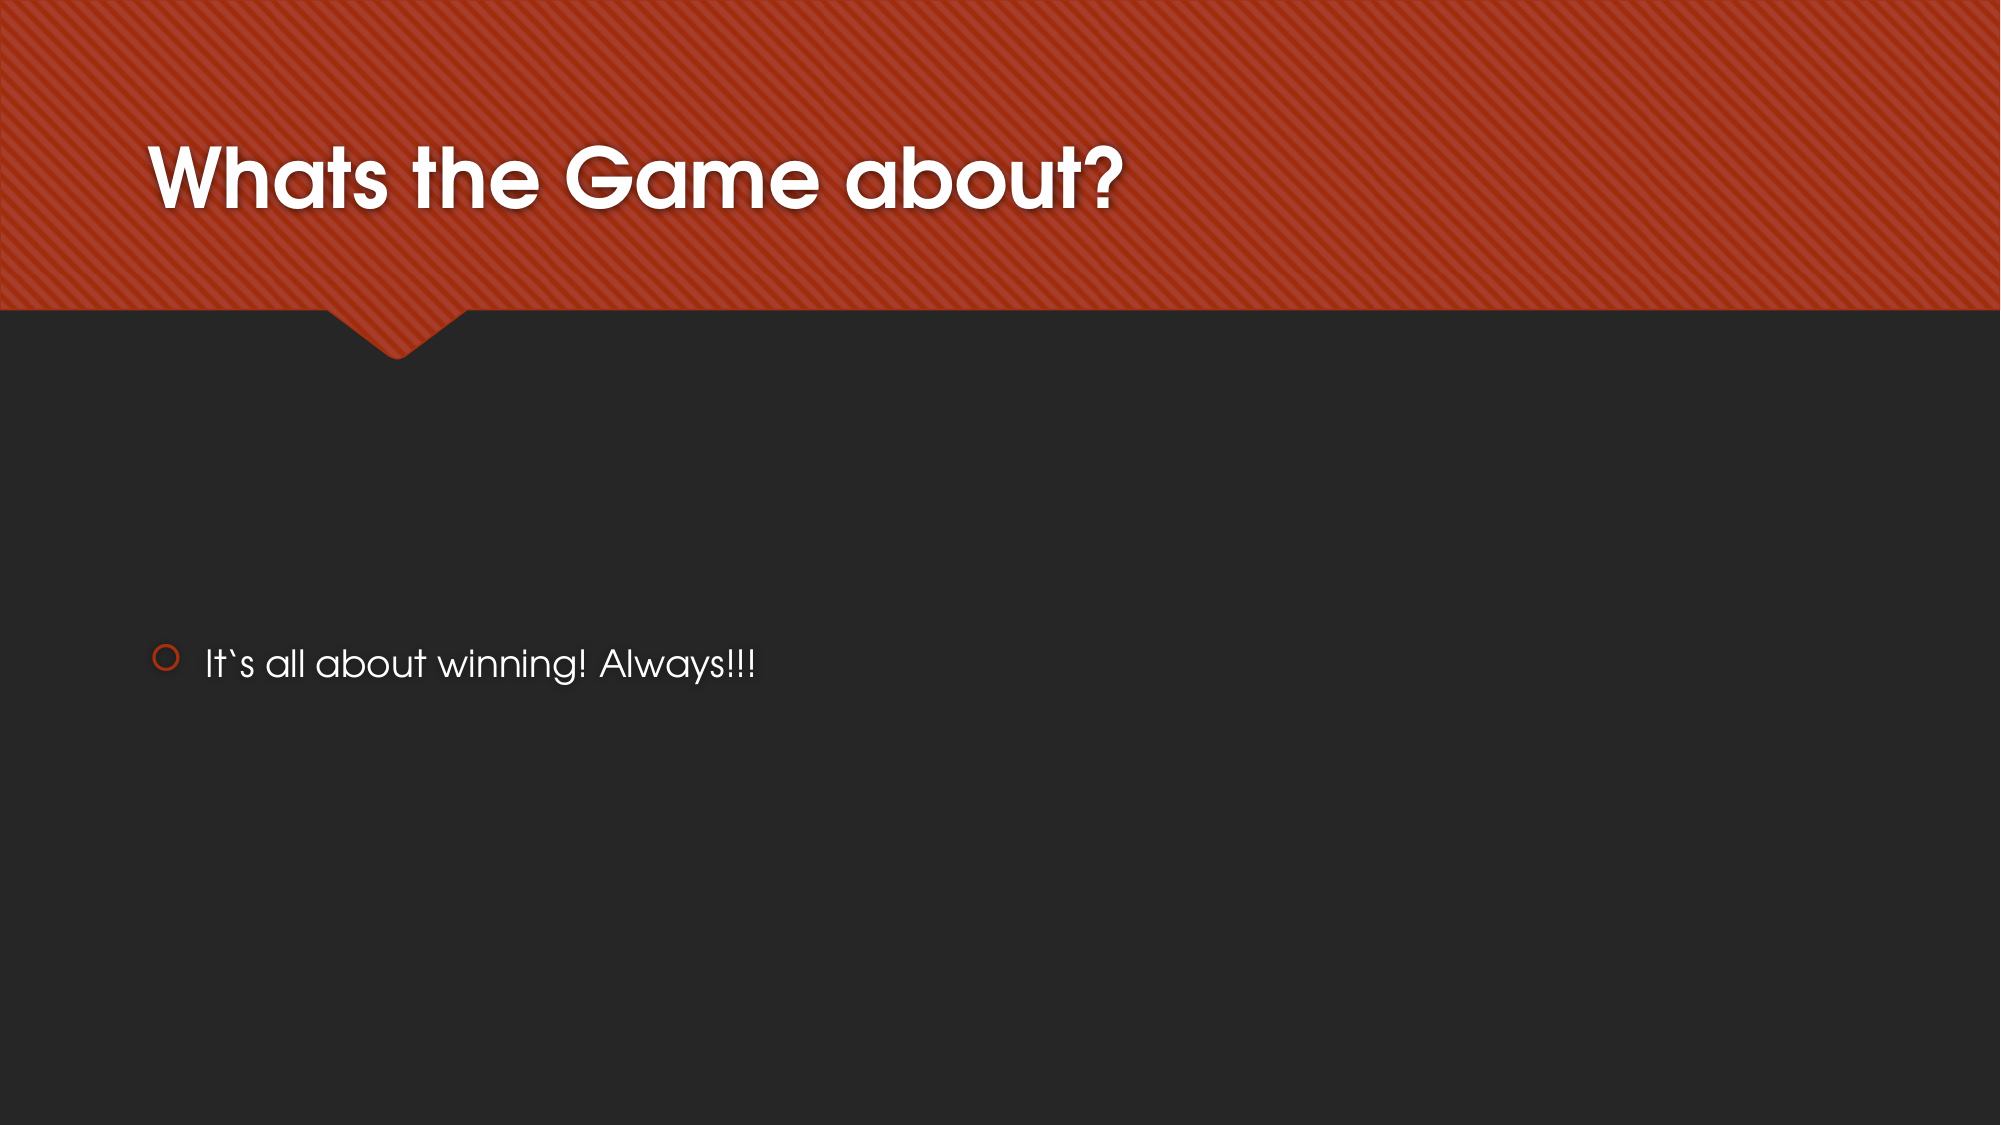

# Whats the Game about?
It‘s all about winning! Always!!!